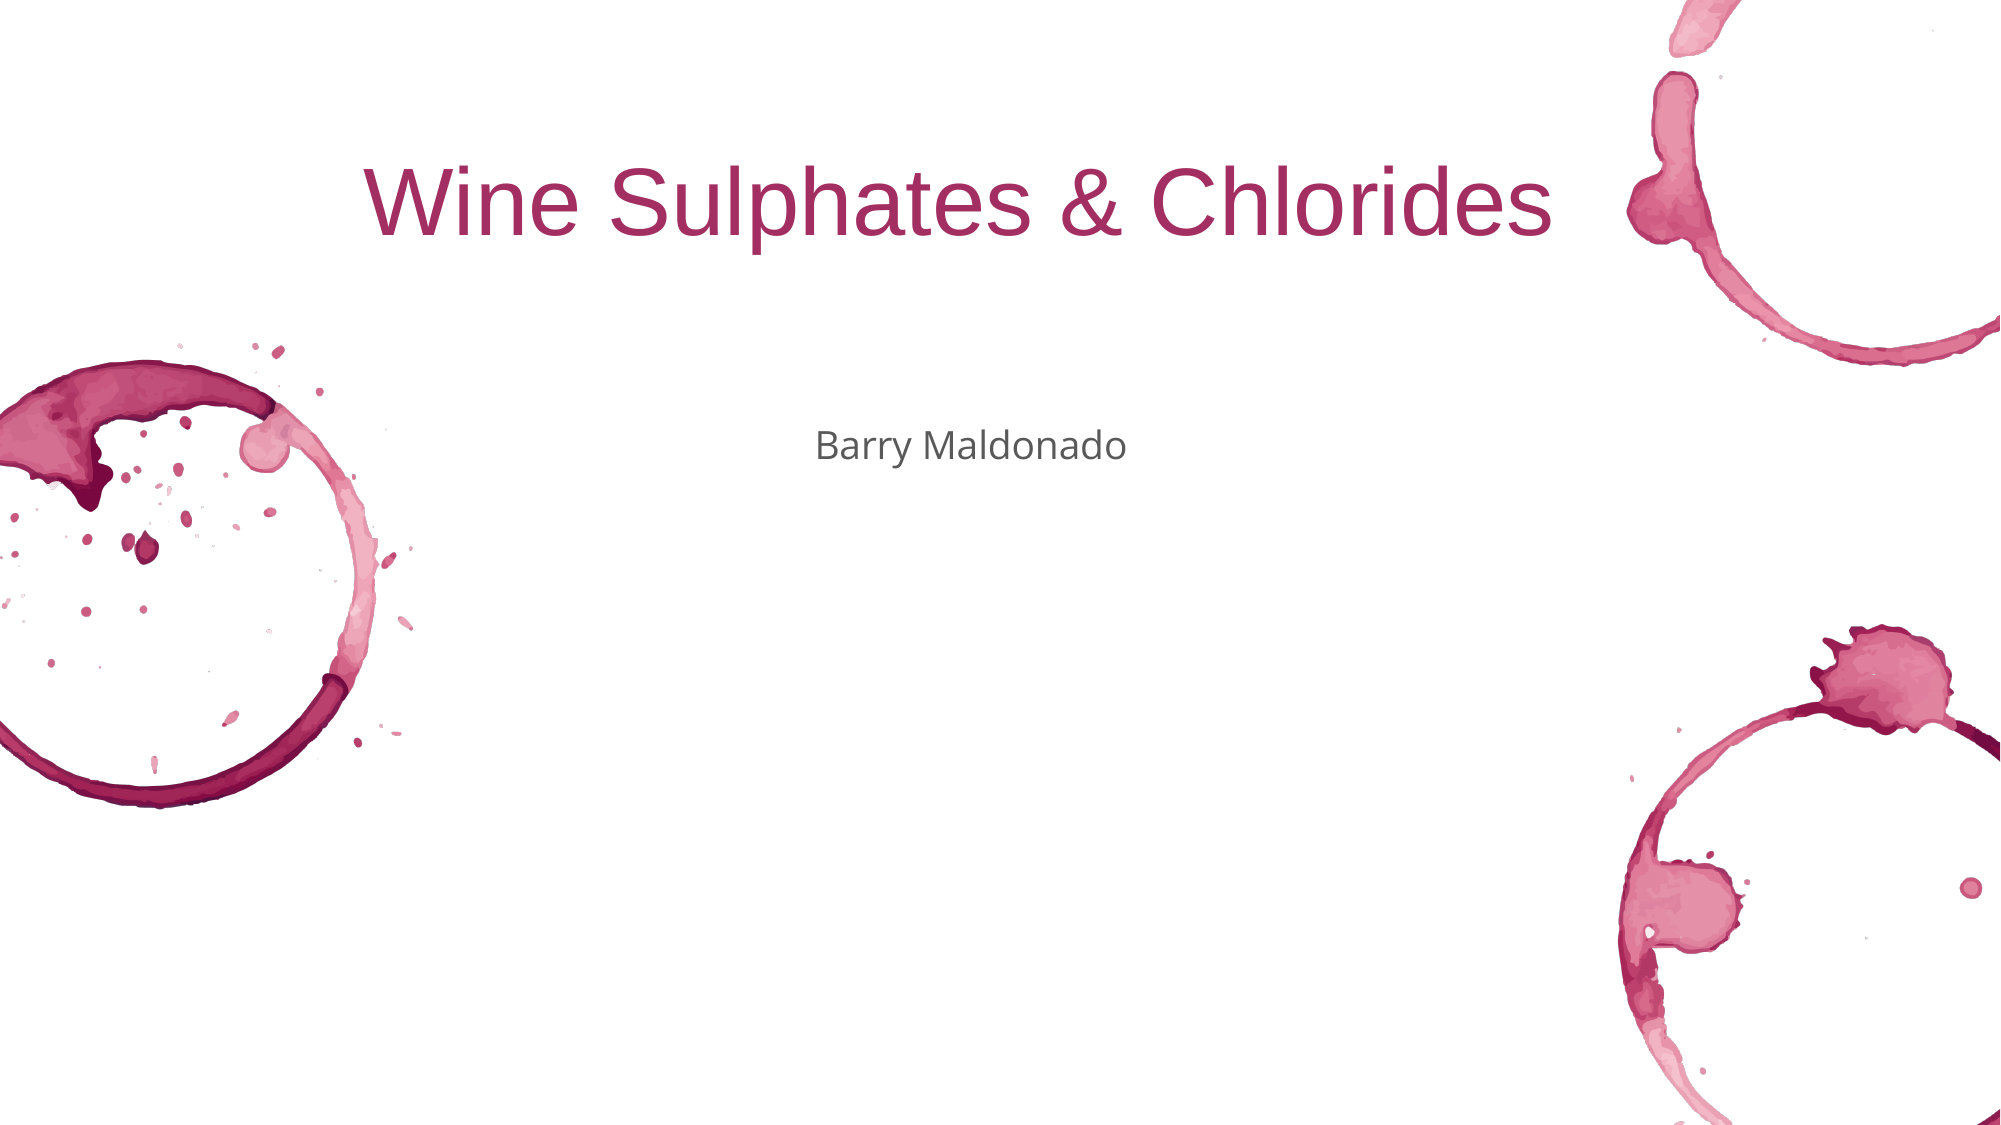

# Wine Sulphates & Chlorides
Barry Maldonado